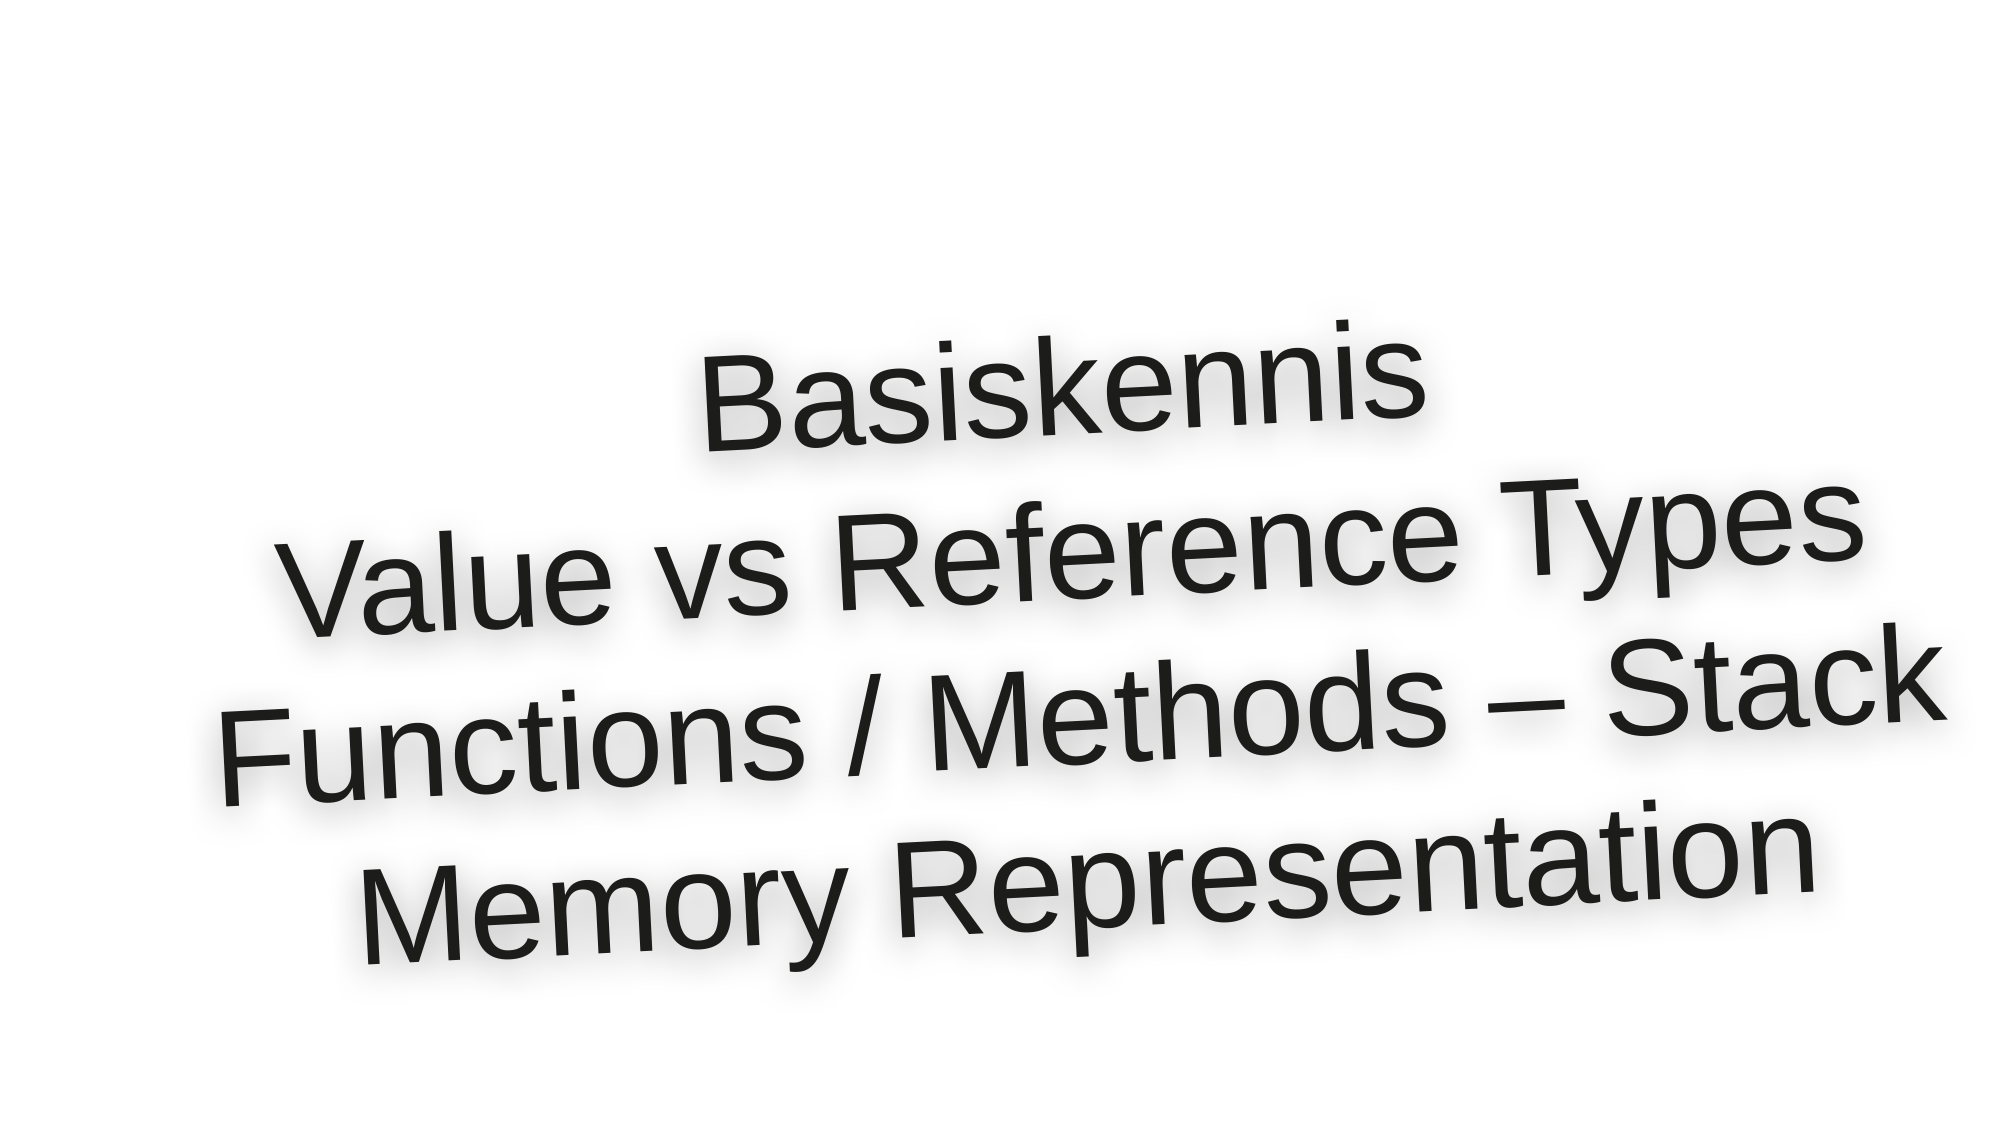

Basiskennis
Value vs Reference Types
Functions / Methods – Stack
Memory Representation